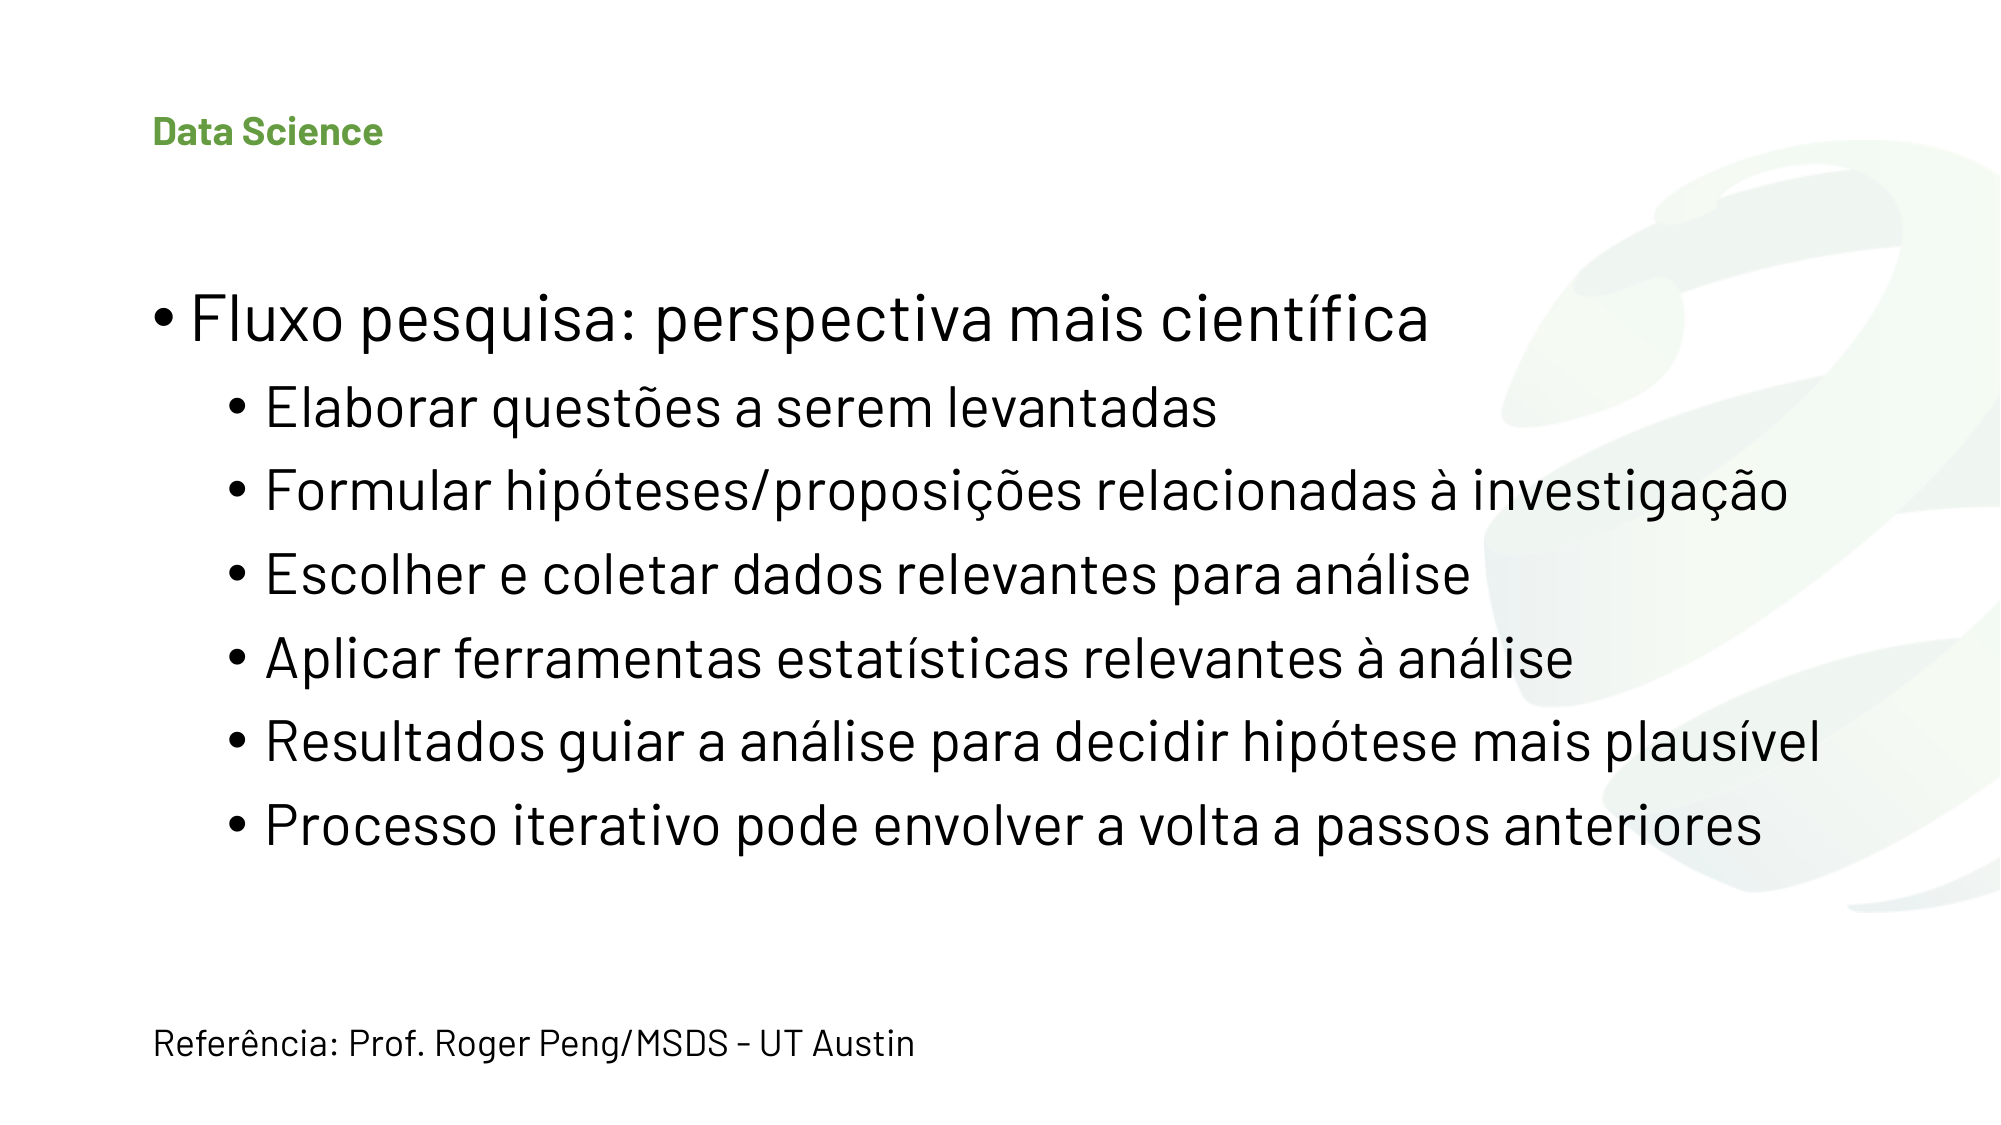

# Data Science
Fluxo pesquisa: perspectiva mais científica
Elaborar questões a serem levantadas
Formular hipóteses/proposições relacionadas à investigação
Escolher e coletar dados relevantes para análise
Aplicar ferramentas estatísticas relevantes à análise
Resultados guiar a análise para decidir hipótese mais plausível
Processo iterativo pode envolver a volta a passos anteriores

Referência: Prof. Roger Peng/MSDS - UT Austin